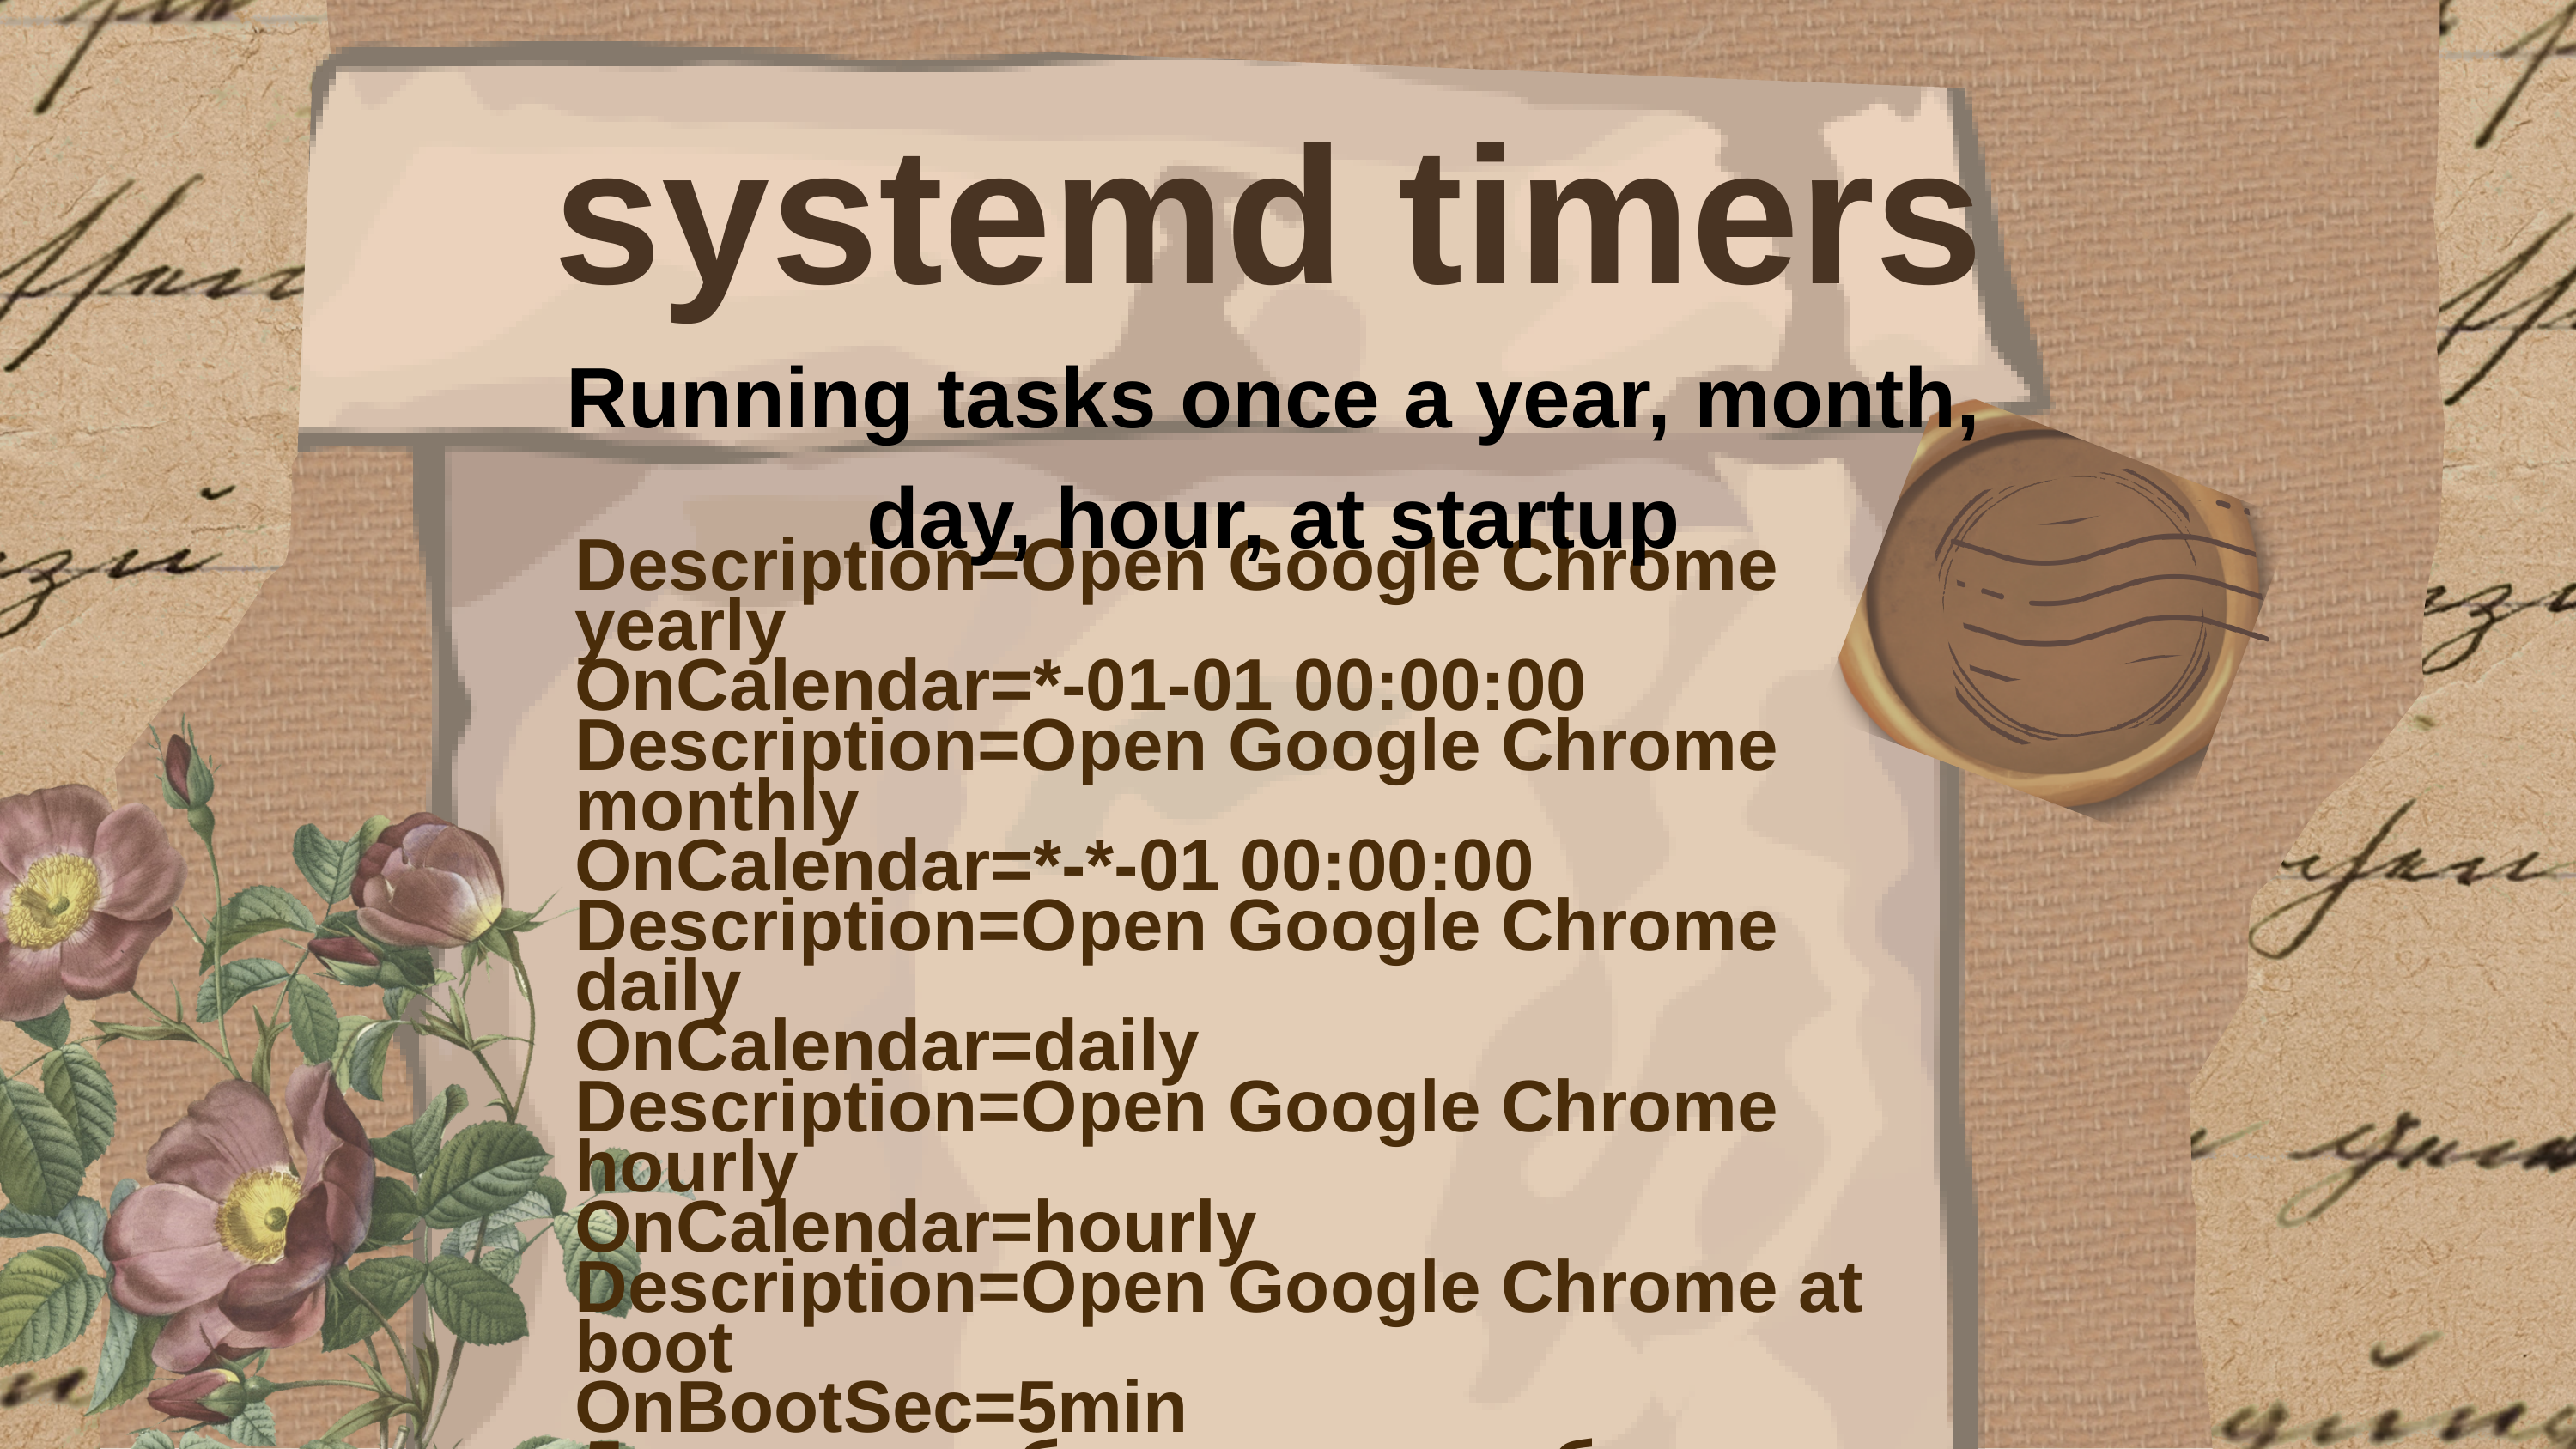

systemd timers
Running tasks once a year, month, day, hour, at startup

Description=Open Google Chrome yearly
OnCalendar=*-01-01 00:00:00
Description=Open Google Chrome monthly
OnCalendar=*-*-01 00:00:00
Description=Open Google Chrome daily
OnCalendar=daily
Description=Open Google Chrome hourly
OnCalendar=hourly
Description=Open Google Chrome at boot
OnBootSec=5min
Для того щоб програма не боялась вимикання та вмикалась під час увімкнення треба використати
Persistent=true
WantedBy=timers.target